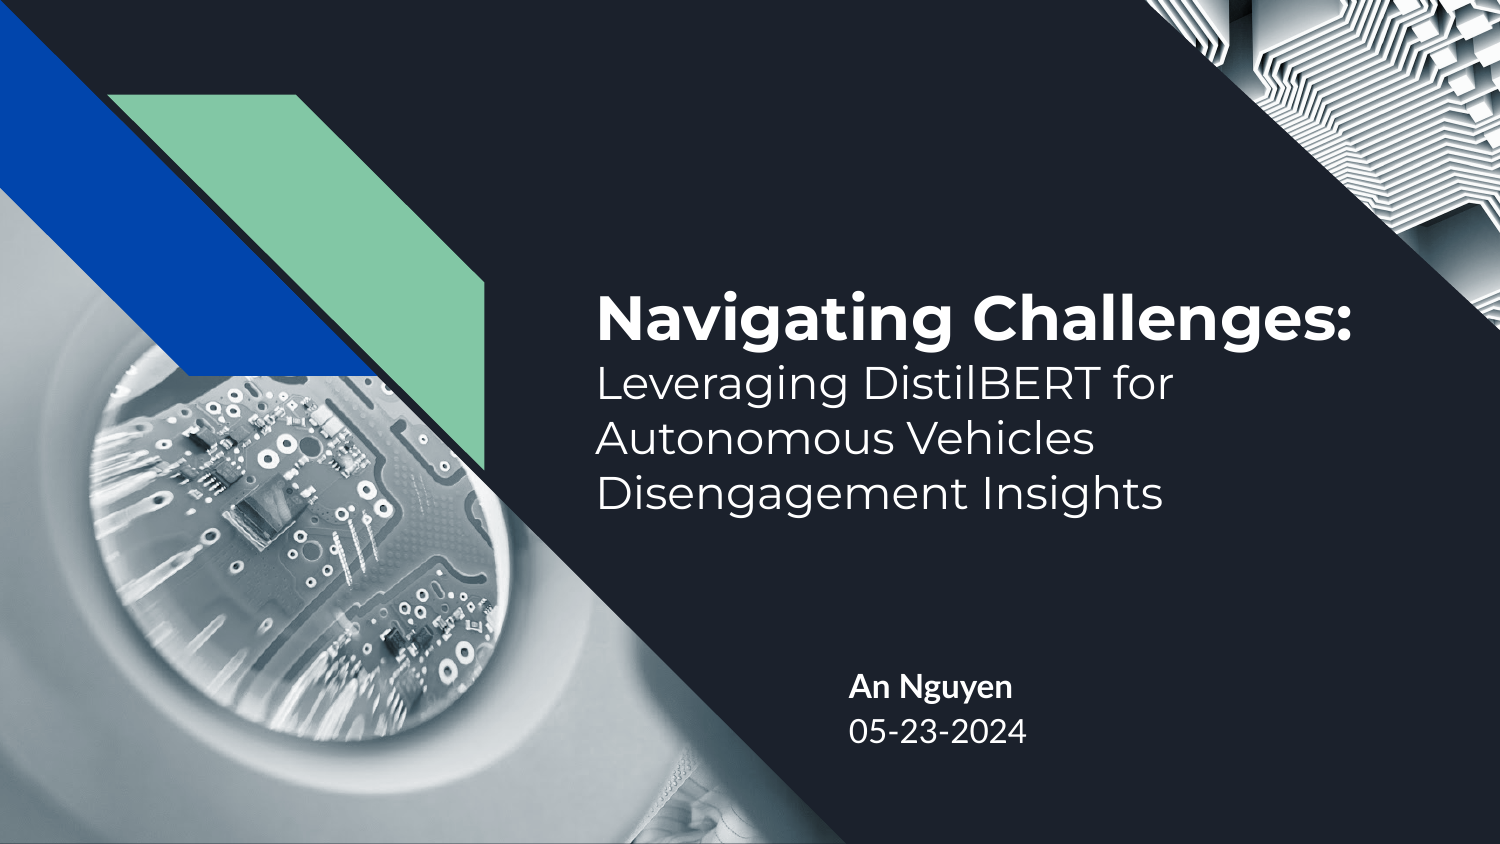

# Navigating Challenges: Leveraging DistilBERT for Autonomous Vehicles Disengagement Insights
An Nguyen
05-23-2024